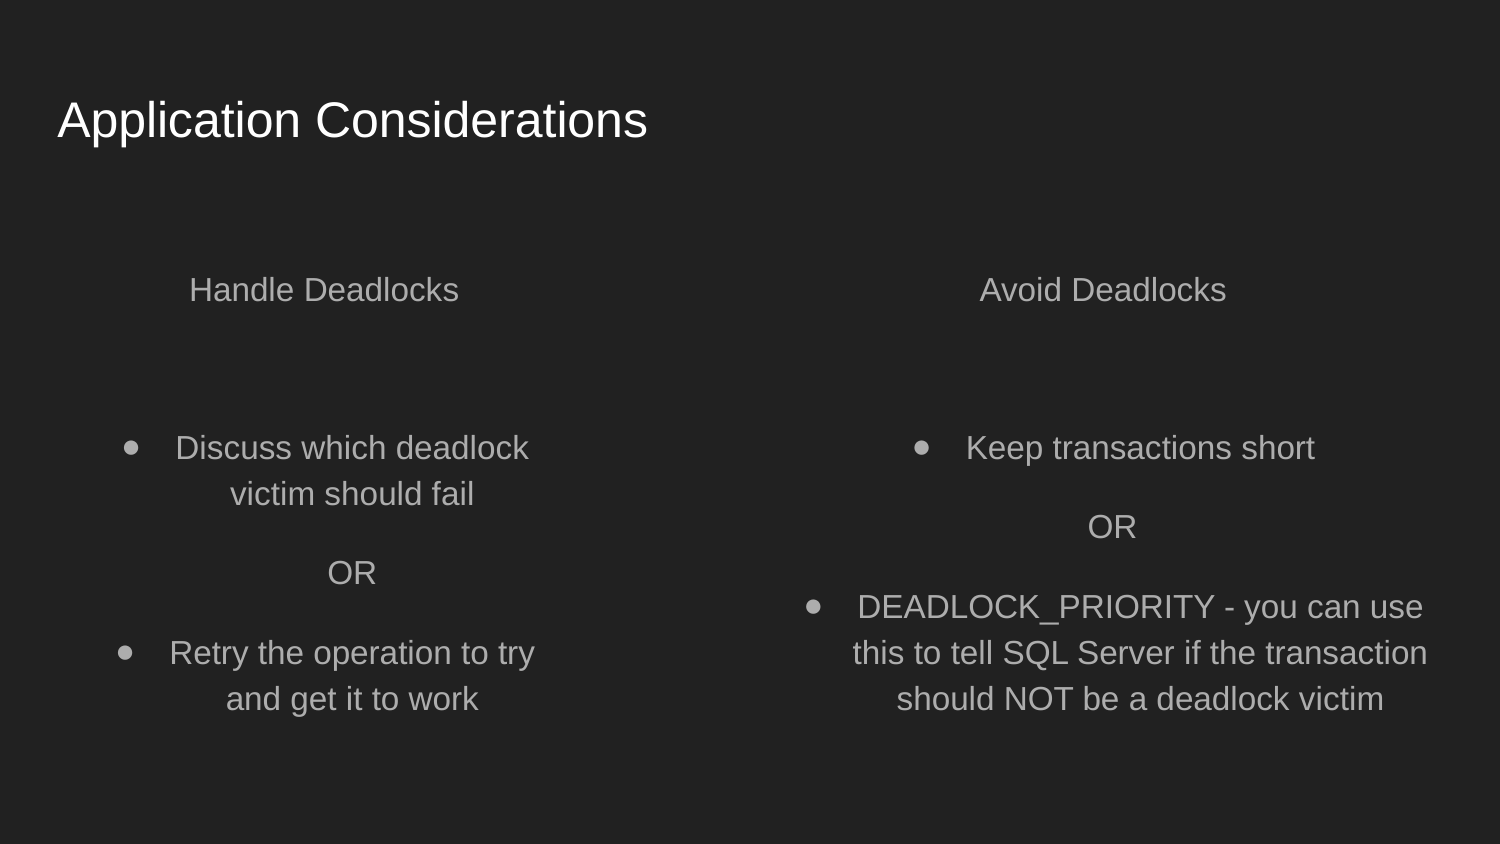

# Application Considerations
  Handle Deadlocks

Discuss which deadlock victim should fail
        OR
Retry the operation to try and get it to work
Avoid Deadlocks

Keep transactions short
  OR
DEADLOCK_PRIORITY - you can use this to tell SQL Server if the transaction should NOT be a deadlock victim